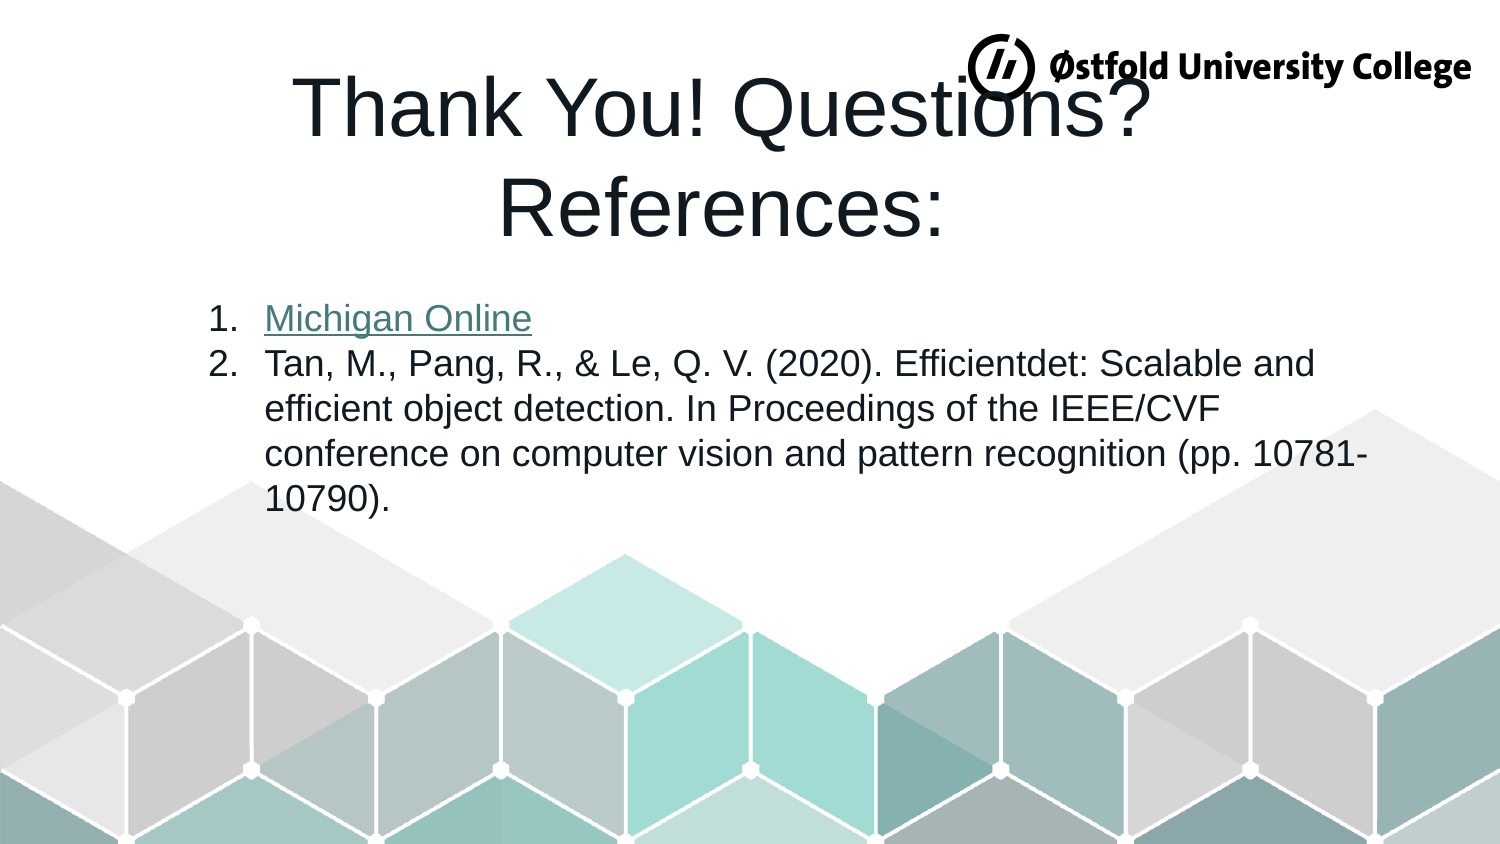

# Thank You! Questions? References:

Michigan Online
Tan, M., Pang, R., & Le, Q. V. (2020). Efficientdet: Scalable and efficient object detection. In Proceedings of the IEEE/CVF conference on computer vision and pattern recognition (pp. 10781-10790).